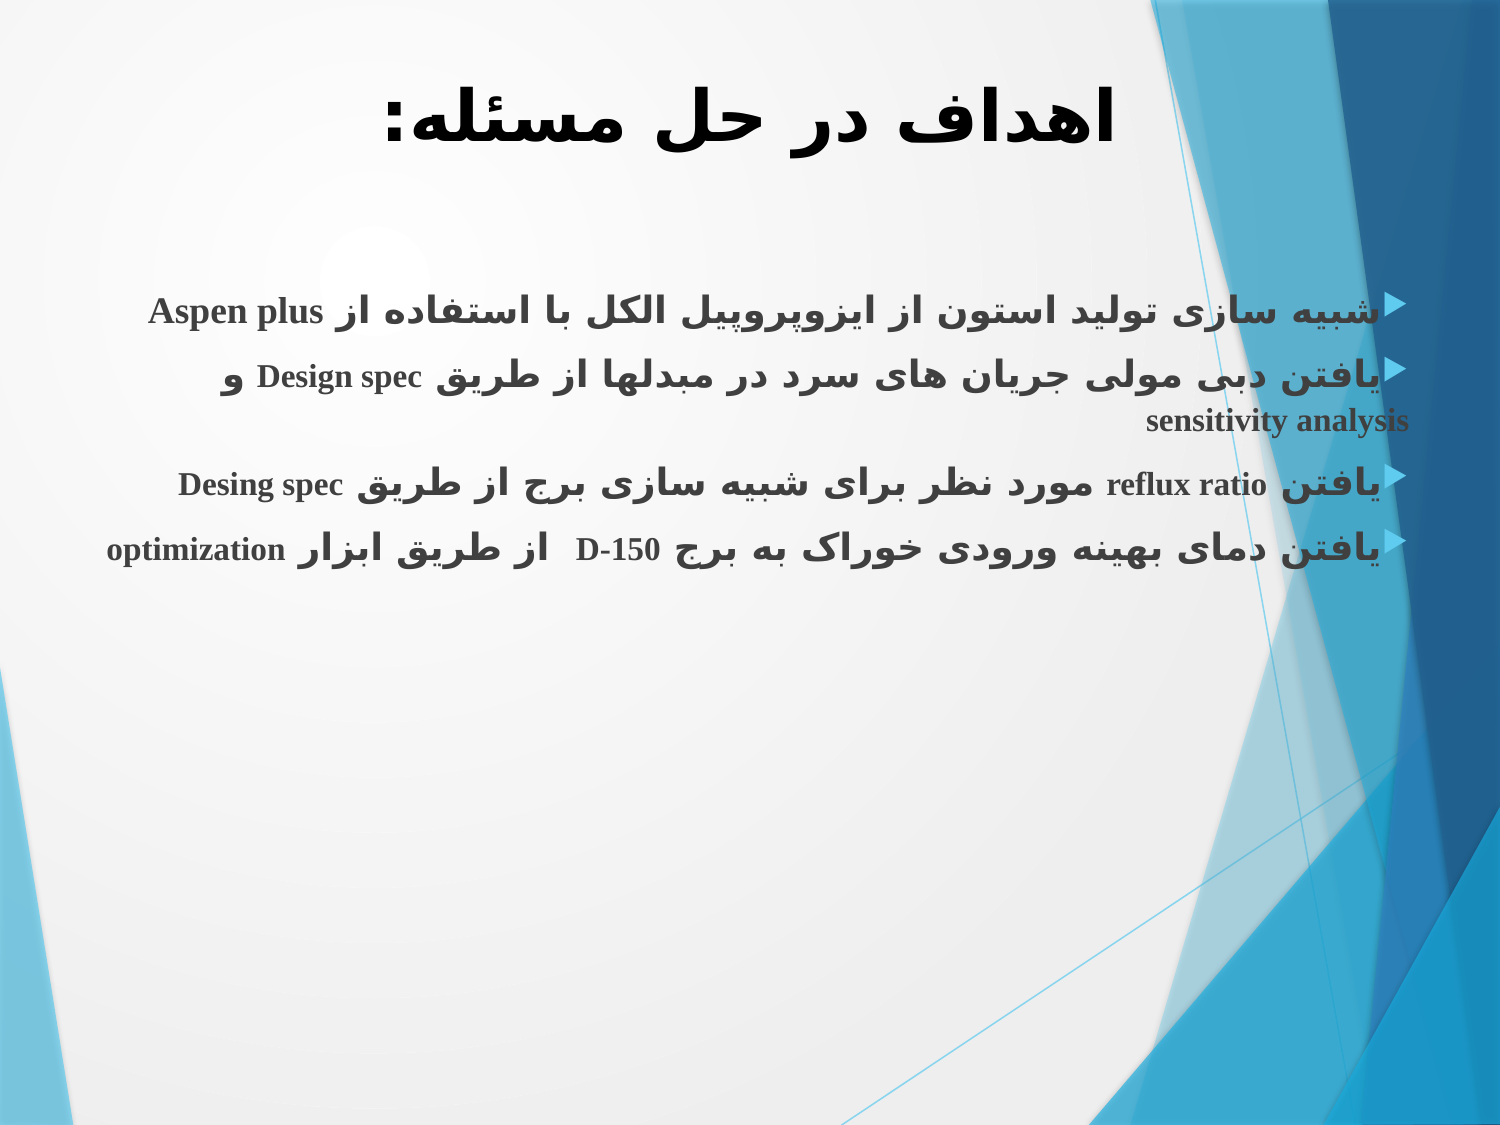

# اهداف در حل مسئله:
شبیه سازی تولید استون از ایزوپروپیل الکل با استفاده از Aspen plus
یافتن دبی مولی جریان های سرد در مبدل­ها از طریق Design spec و sensitivity analysis
یافتن reflux ratio مورد نظر برای شبیه سازی برج از طریق Desing spec
یافتن دمای بهینه ورودی خوراک به برج D-150  از طریق ابزار optimization